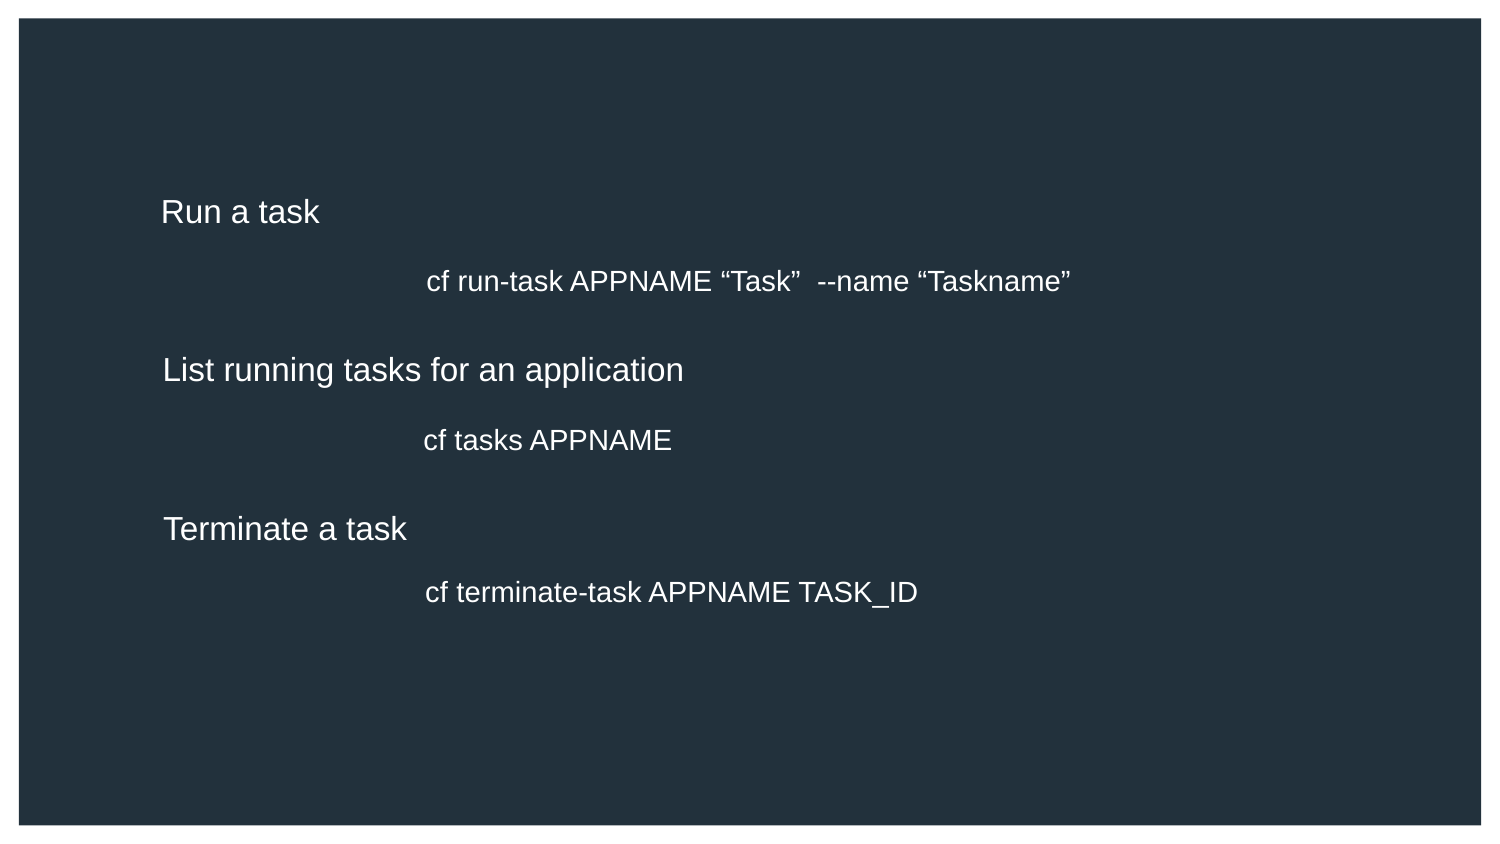

Run a task
cf run-task APPNAME “Task”  --name “Taskname”
List running tasks for an application
cf tasks APPNAME
Terminate a task
cf terminate-task APPNAME TASK_ID